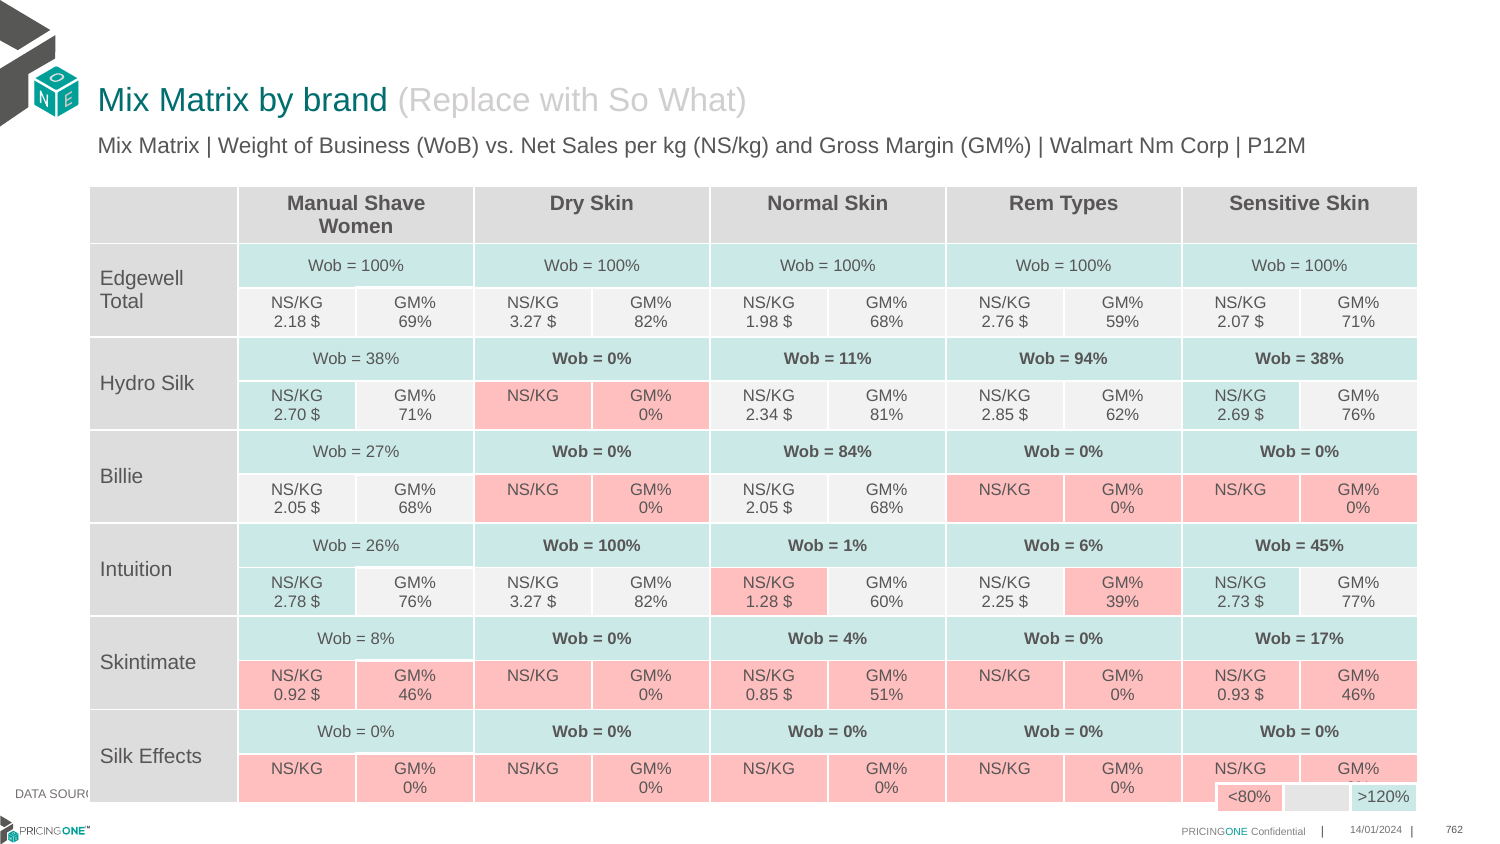

# Mix Matrix by brand (Replace with So What)
Mix Matrix | Weight of Business (WoB) vs. Net Sales per kg (NS/kg) and Gross Margin (GM%) | Walmart Nm Corp | P12M
|  | Manual Shave Women |  | Dry Skin |  | Normal Skin |  | Rem Types |  | Sensitive Skin |  |
| --- | --- | --- | --- | --- | --- | --- | --- | --- | --- | --- |
| Edgewell Total | Wob = 100% |  | Wob = 100% |  | Wob = 100% |  | Wob = 100% |  | Wob = 100% |  |
|  | NS/KG 2.18 $ | GM% 69% | NS/KG 3.27 $ | GM% 82% | NS/KG 1.98 $ | GM% 68% | NS/KG 2.76 $ | GM% 59% | NS/KG 2.07 $ | GM% 71% |
| Hydro Silk | Wob = 38% |  | Wob = 0% |  | Wob = 11% |  | Wob = 94% |  | Wob = 38% |  |
|  | NS/KG 2.70 $ | GM% 71% | NS/KG | GM% 0% | NS/KG 2.34 $ | GM% 81% | NS/KG 2.85 $ | GM% 62% | NS/KG 2.69 $ | GM% 76% |
| Billie | Wob = 27% |  | Wob = 0% |  | Wob = 84% |  | Wob = 0% |  | Wob = 0% |  |
|  | NS/KG 2.05 $ | GM% 68% | NS/KG | GM% 0% | NS/KG 2.05 $ | GM% 68% | NS/KG | GM% 0% | NS/KG | GM% 0% |
| Intuition | Wob = 26% |  | Wob = 100% |  | Wob = 1% |  | Wob = 6% |  | Wob = 45% |  |
|  | NS/KG 2.78 $ | GM% 76% | NS/KG 3.27 $ | GM% 82% | NS/KG 1.28 $ | GM% 60% | NS/KG 2.25 $ | GM% 39% | NS/KG 2.73 $ | GM% 77% |
| Skintimate | Wob = 8% |  | Wob = 0% |  | Wob = 4% |  | Wob = 0% |  | Wob = 17% |  |
|  | NS/KG 0.92 $ | GM% 46% | NS/KG | GM% 0% | NS/KG 0.85 $ | GM% 51% | NS/KG | GM% 0% | NS/KG 0.93 $ | GM% 46% |
| Silk Effects | Wob = 0% |  | Wob = 0% |  | Wob = 0% |  | Wob = 0% |  | Wob = 0% |  |
|  | NS/KG | GM% 0% | NS/KG | GM% 0% | NS/KG | GM% 0% | NS/KG | GM% 0% | NS/KG | GM% 0% |
DATA SOURCE: Trade Panel/Retailer Data | Ending August 2024
| <80% |  | >120% |
| --- | --- | --- |

14/01/2024
762